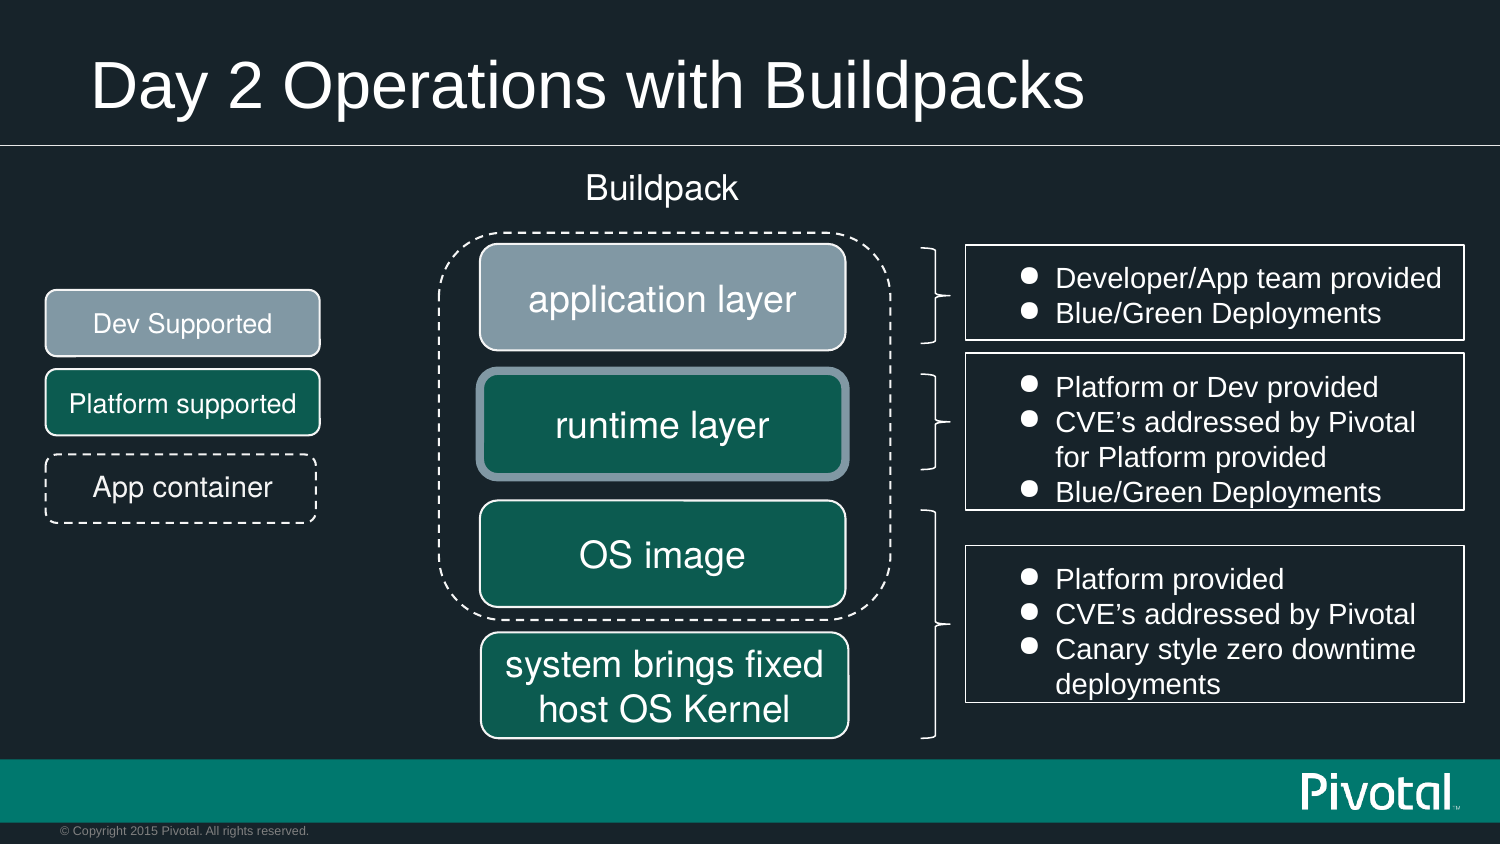

# Day 2 Operations with Buildpacks
Buildpack

application layer
runtime layer
OS image
Developer/App team provided
Blue/Green Deployments

Dev Supported
Platform supported

App container
Platform or Dev provided
CVE’s addressed by Pivotal for Platform provided
Blue/Green Deployments

Platform provided
CVE’s addressed by Pivotal
Canary style zero downtime deployments
system brings fixed host OS Kernel